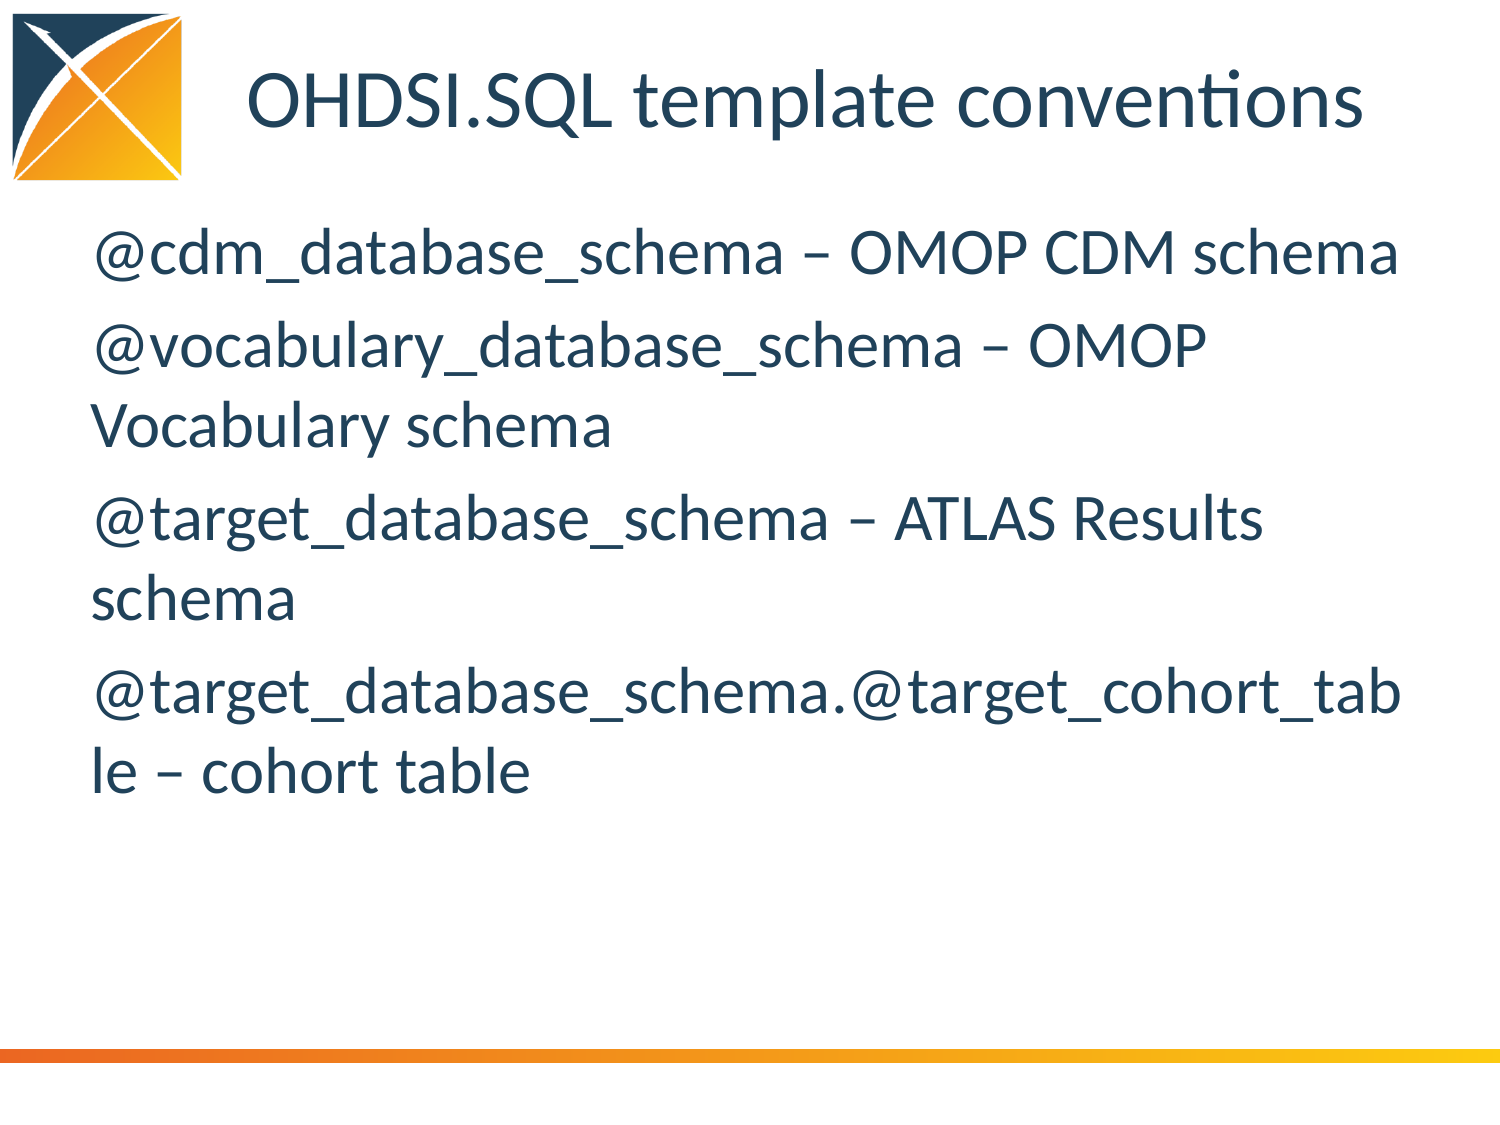

# OHDSI.SQL template conventions
@cdm_database_schema – OMOP CDM schema
@vocabulary_database_schema – OMOP Vocabulary schema
@target_database_schema – ATLAS Results schema
@target_database_schema.@target_cohort_table – cohort table